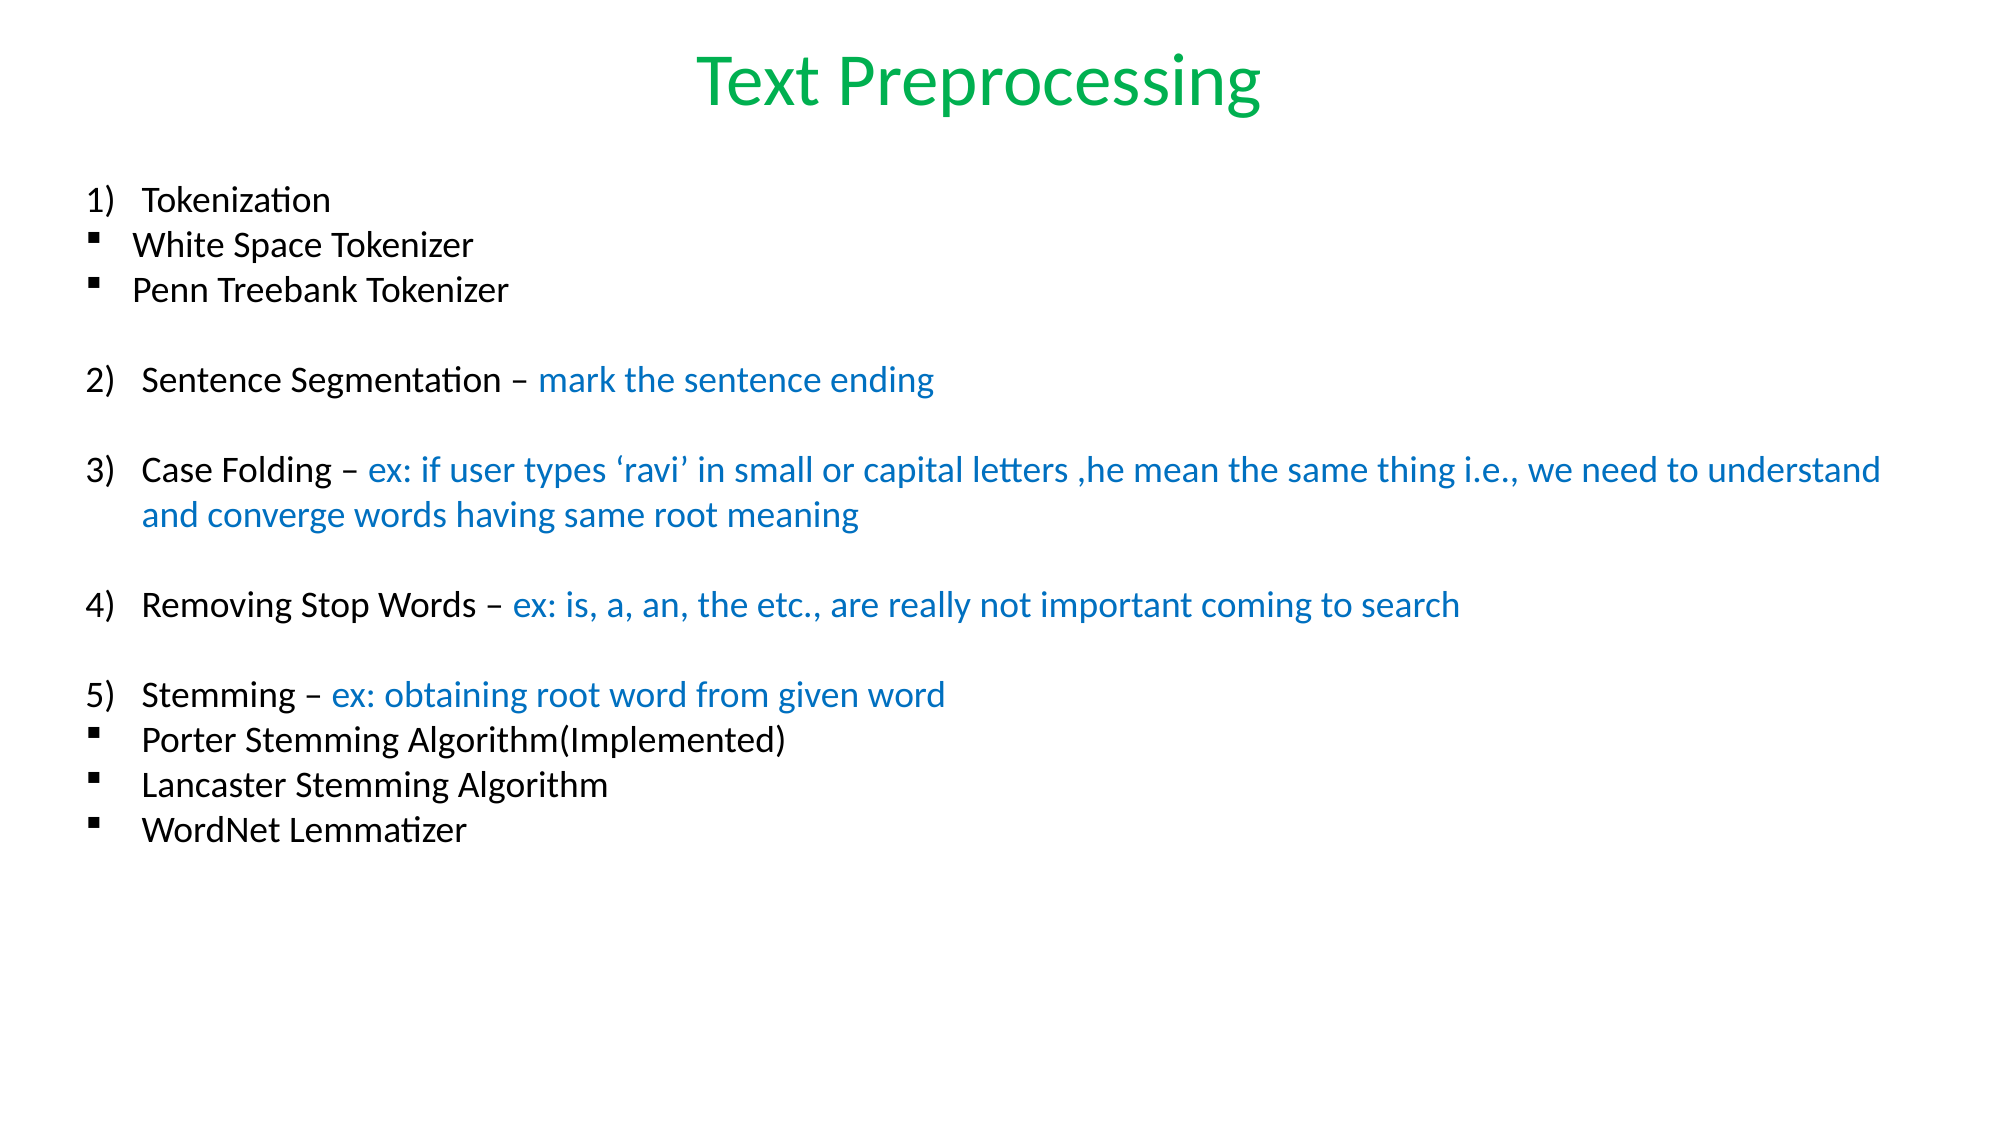

# Text Preprocessing
Tokenization
White Space Tokenizer
Penn Treebank Tokenizer

Sentence Segmentation – mark the sentence ending

Case Folding – ex: if user types ‘ravi’ in small or capital letters ,he mean the same thing i.e., we need to understand and converge words having same root meaning

Removing Stop Words – ex: is, a, an, the etc., are really not important coming to search

Stemming – ex: obtaining root word from given word
Porter Stemming Algorithm(Implemented)
Lancaster Stemming Algorithm
WordNet Lemmatizer